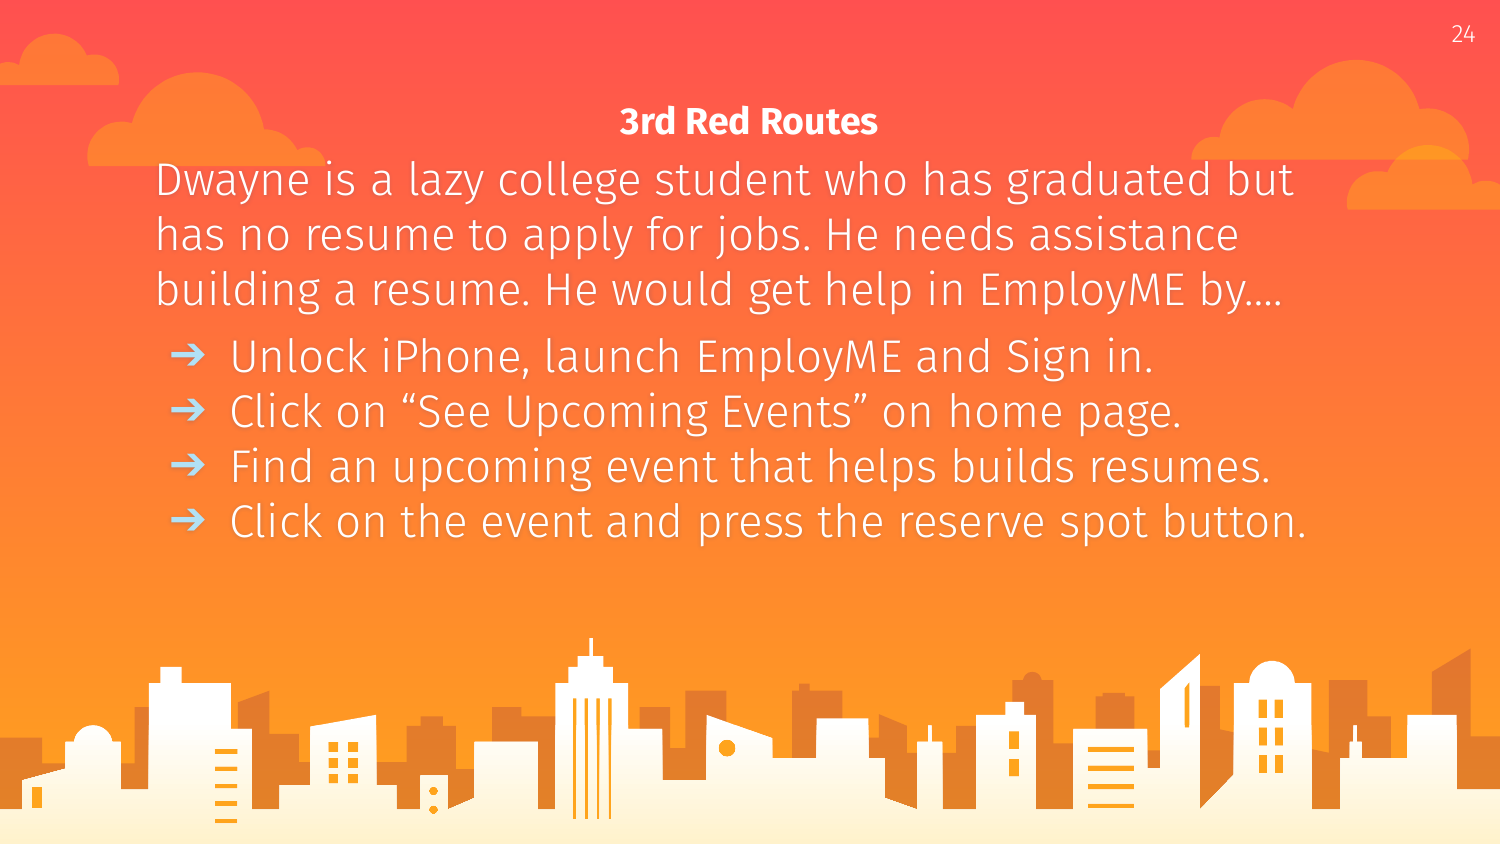

24
3rd Red Routes
Dwayne is a lazy college student who has graduated but has no resume to apply for jobs. He needs assistance building a resume. He would get help in EmployME by….
Unlock iPhone, launch EmployME and Sign in.
Click on “See Upcoming Events” on home page.
Find an upcoming event that helps builds resumes.
Click on the event and press the reserve spot button.